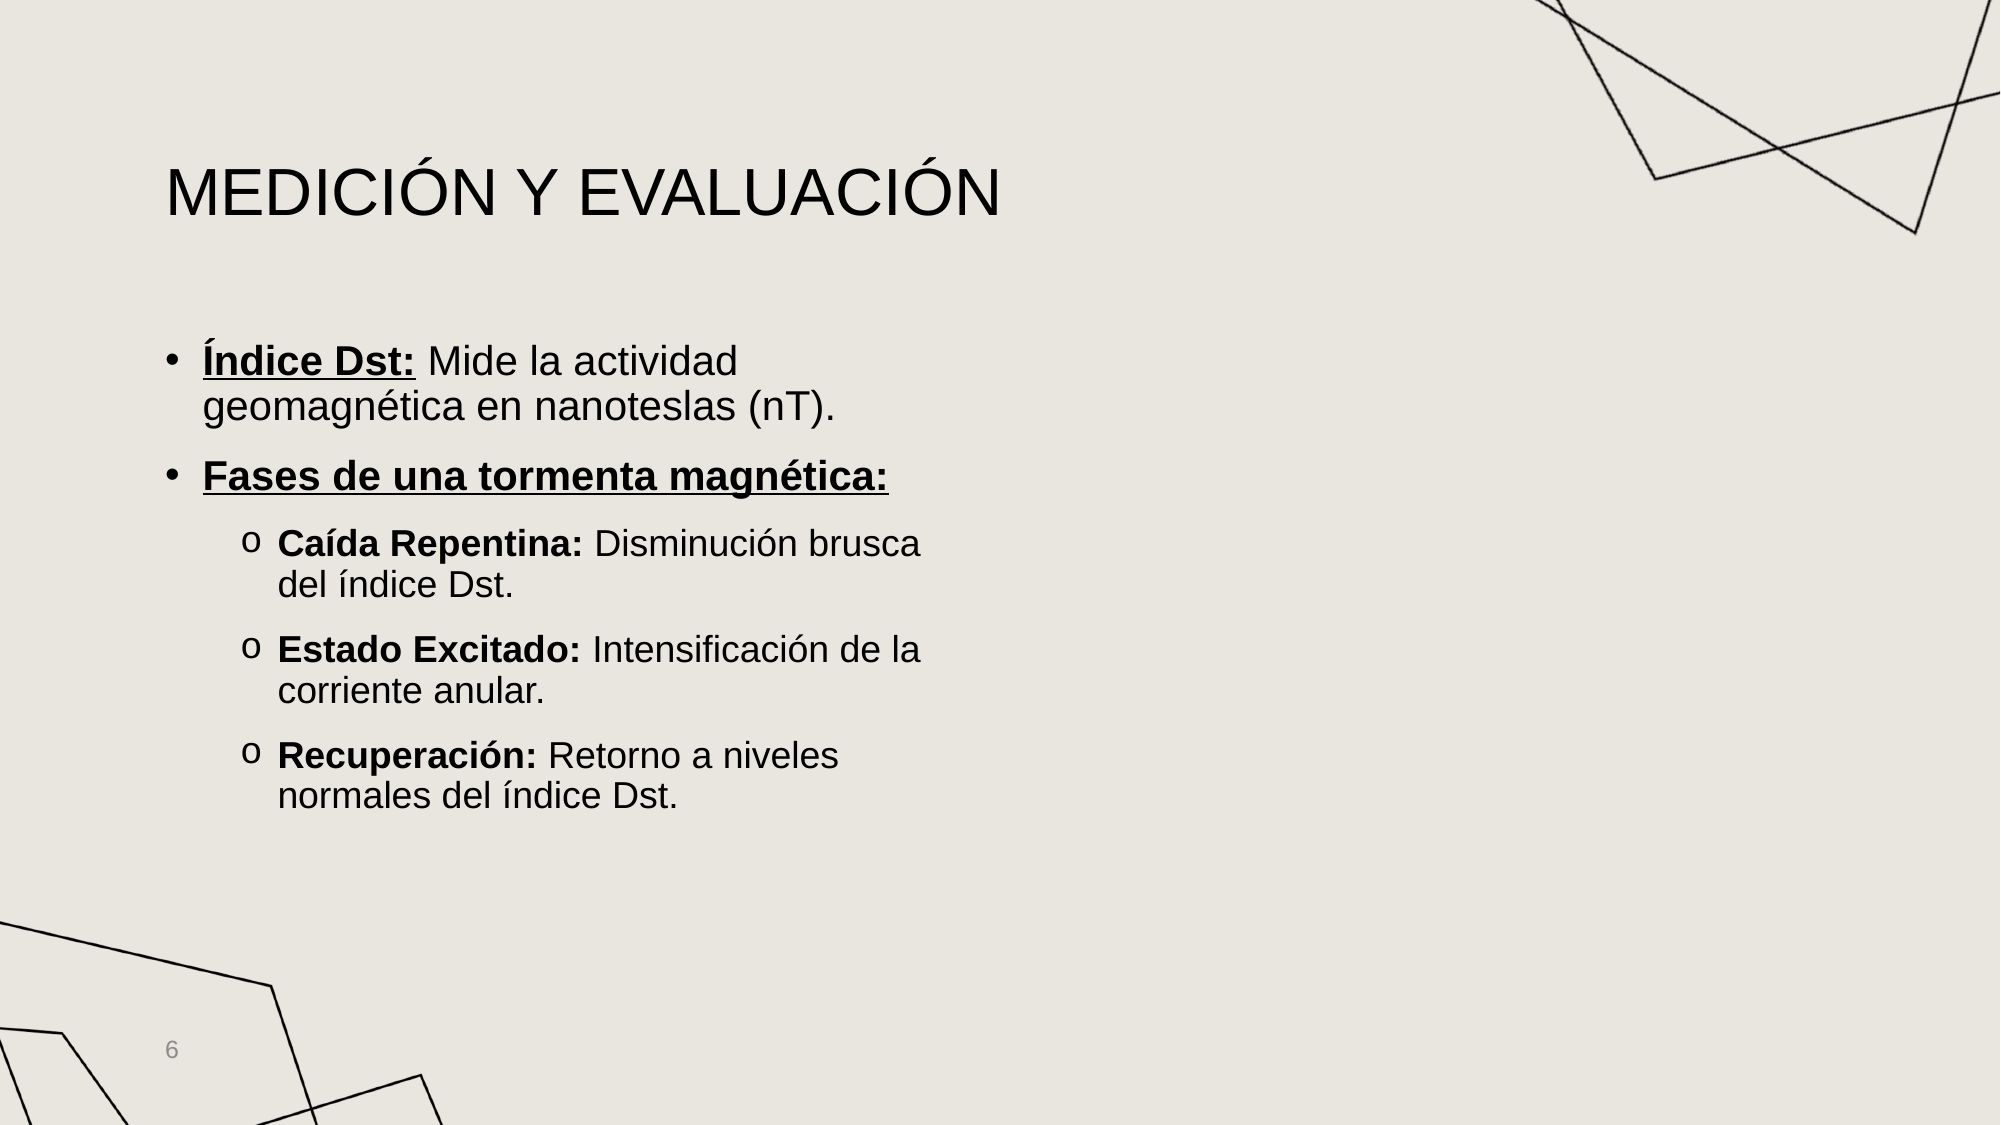

# Medición y evaluación
Índice Dst: Mide la actividad geomagnética en nanoteslas (nT).
Fases de una tormenta magnética:
Caída Repentina: Disminución brusca del índice Dst.
Estado Excitado: Intensificación de la corriente anular.
Recuperación: Retorno a niveles normales del índice Dst.
6